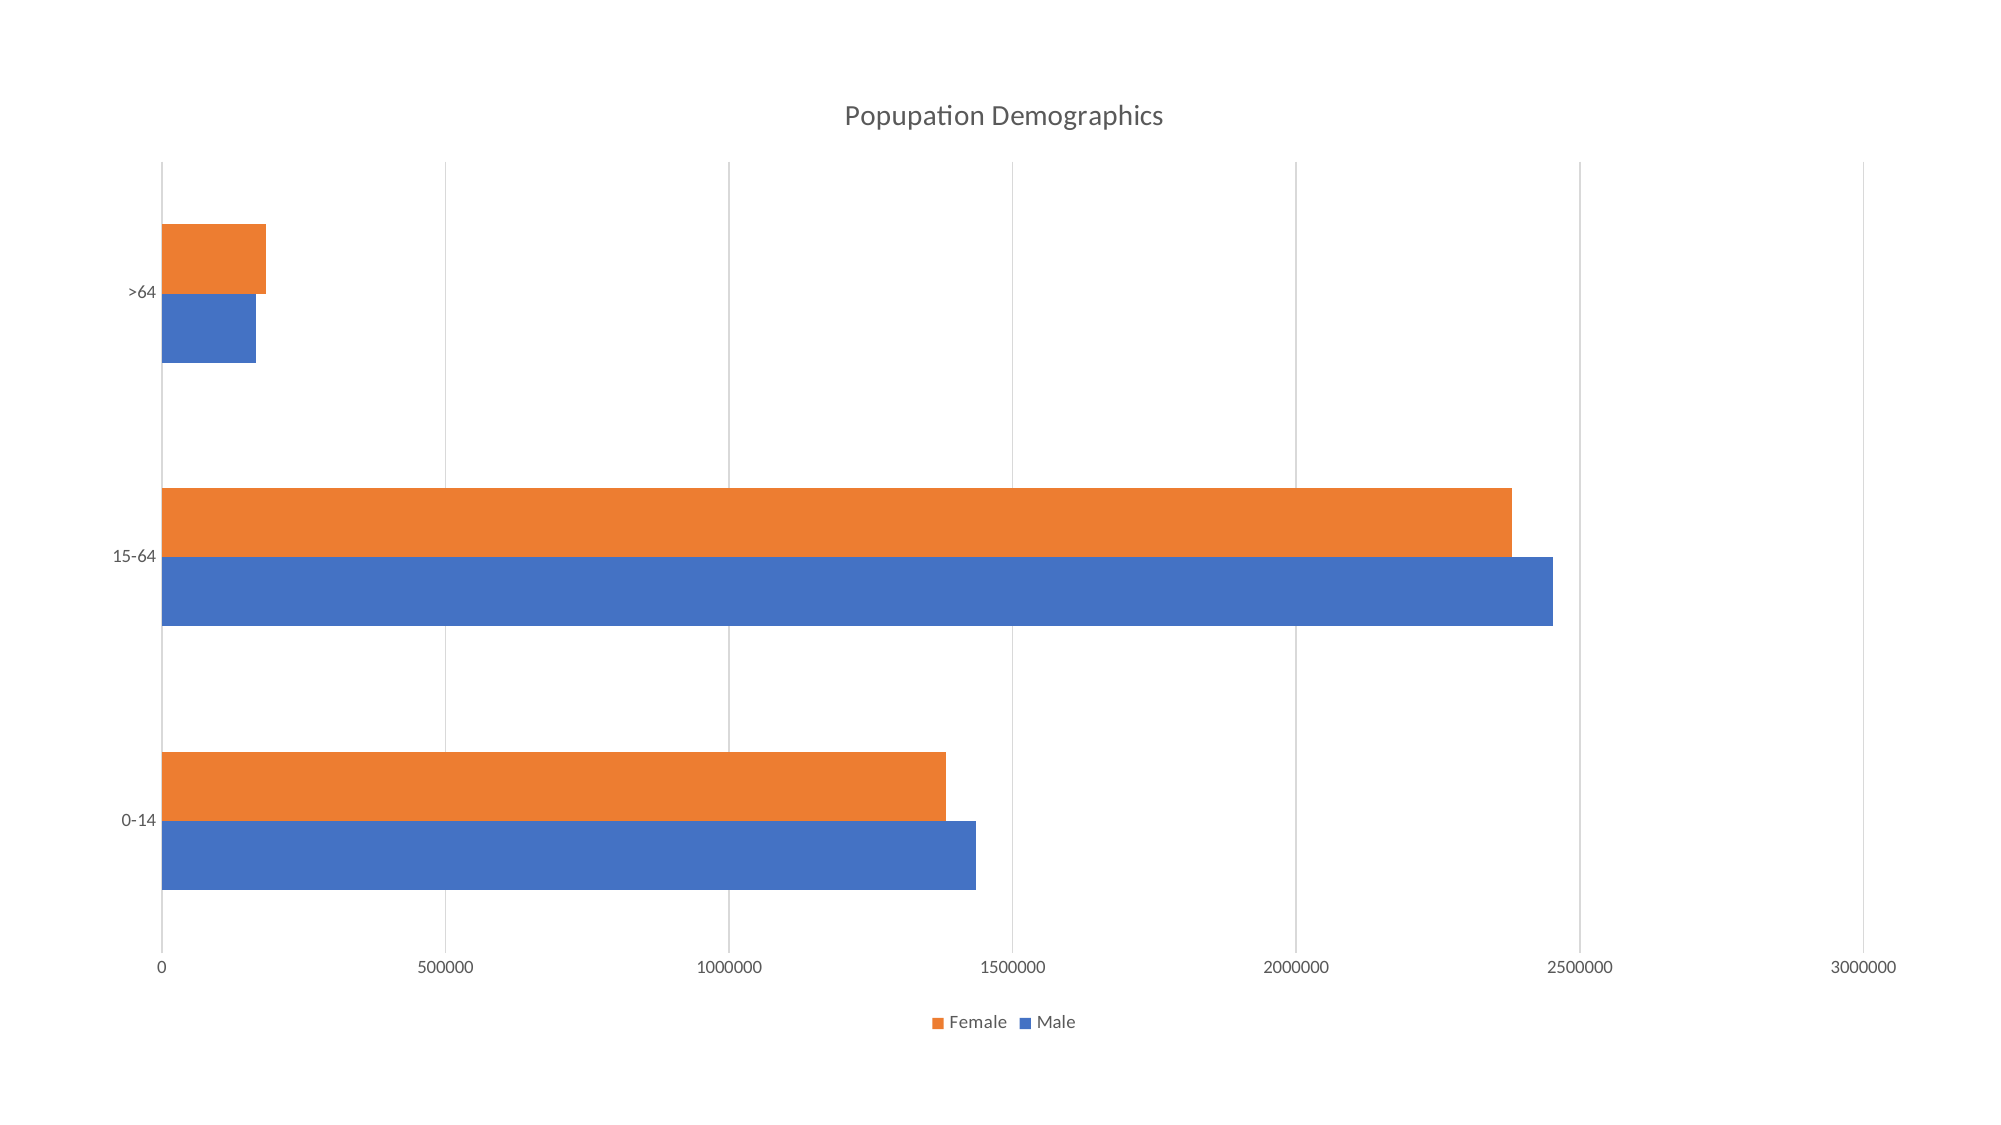

### Chart: Popupation Demographics

| Category | Male | Female |
|---|---|---|
| 0-14 | 1435698.0 | 1382377.0 |
| 15-64 | 2452310.0 | 2379991.0 |
| >64 | 165602.0 | 182788.0 |